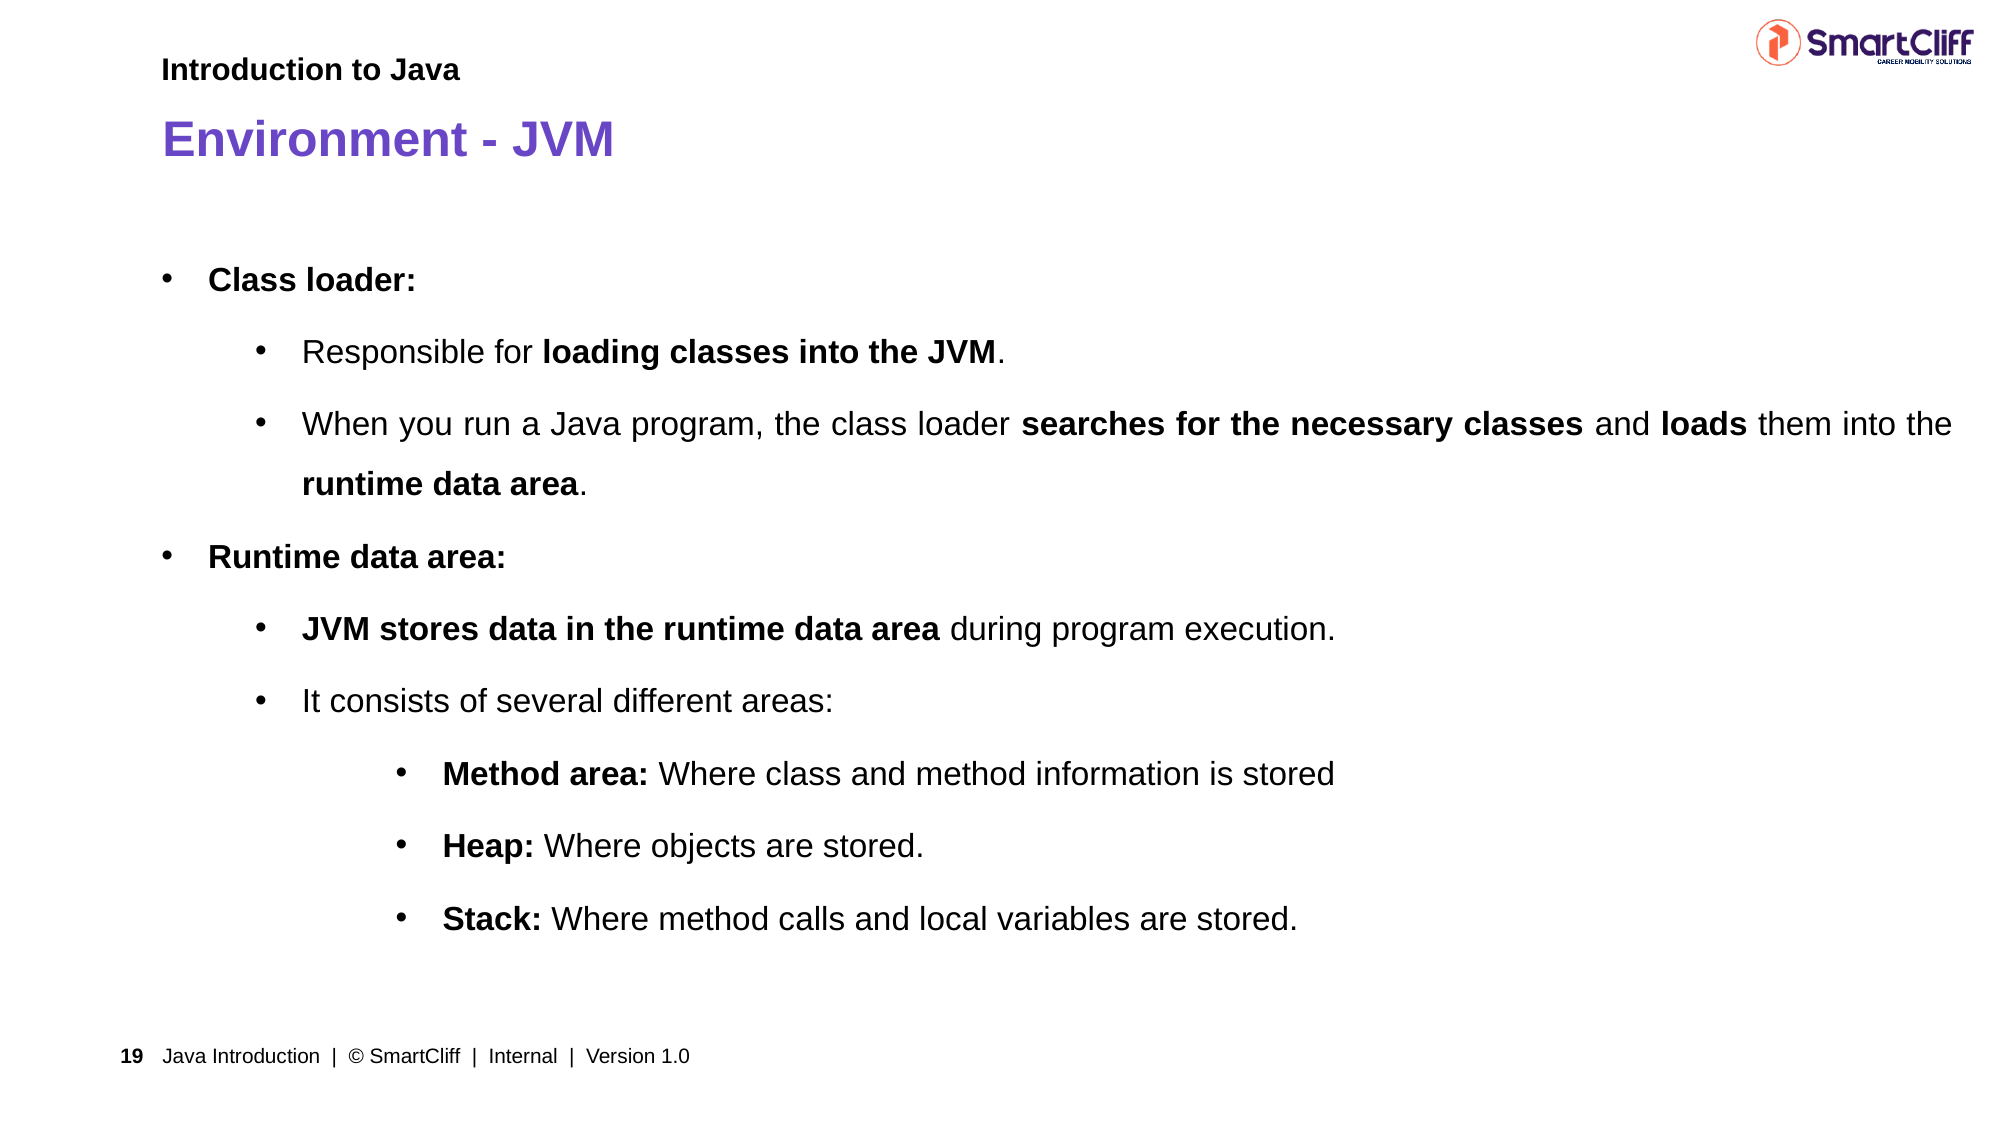

Introduction to Java
# Environment - JVM
Class loader:
Responsible for loading classes into the JVM.
When you run a Java program, the class loader searches for the necessary classes and loads them into the runtime data area.
Runtime data area:
JVM stores data in the runtime data area during program execution.
It consists of several different areas:
Method area: Where class and method information is stored
Heap: Where objects are stored.
Stack: Where method calls and local variables are stored.

Java Introduction  |  © SmartCliff  |  Internal  |  Version 1.0
19